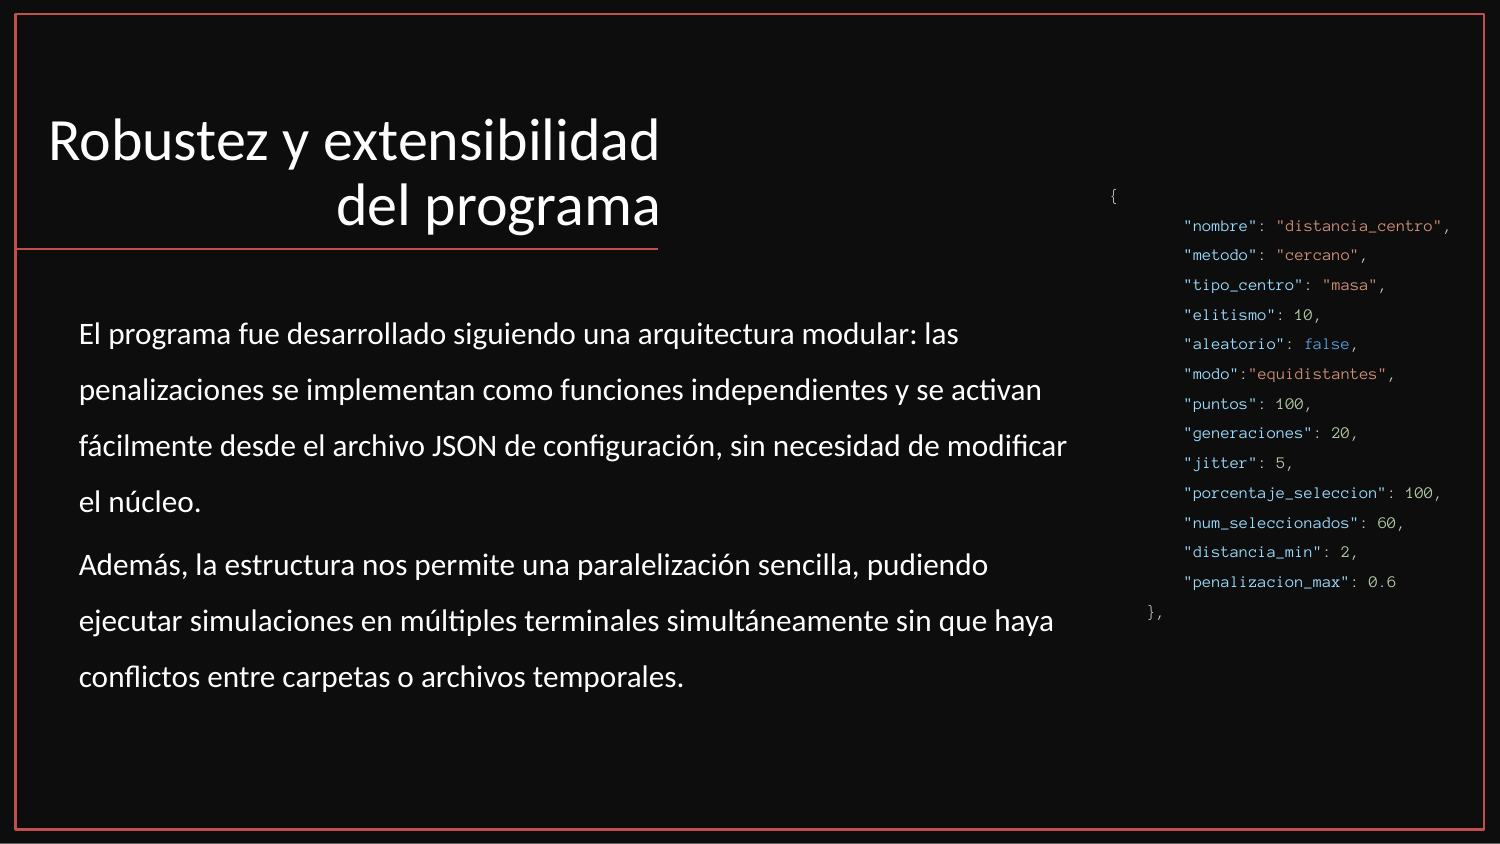

# Robustez y extensibilidad del programa
{
        "nombre": "distancia_centro",
        "metodo": "cercano",
        "tipo_centro": "masa",
        "elitismo": 10,
        "aleatorio": false,
        "modo":"equidistantes",
        "puntos": 100,
        "generaciones": 20,
        "jitter": 5,
        "porcentaje_seleccion": 100,
        "num_seleccionados": 60,
        "distancia_min": 2,
        "penalizacion_max": 0.6
    },
El programa fue desarrollado siguiendo una arquitectura modular: las penalizaciones se implementan como funciones independientes y se activan fácilmente desde el archivo JSON de configuración, sin necesidad de modificar el núcleo.
Además, la estructura nos permite una paralelización sencilla, pudiendo ejecutar simulaciones en múltiples terminales simultáneamente sin que haya conflictos entre carpetas o archivos temporales.